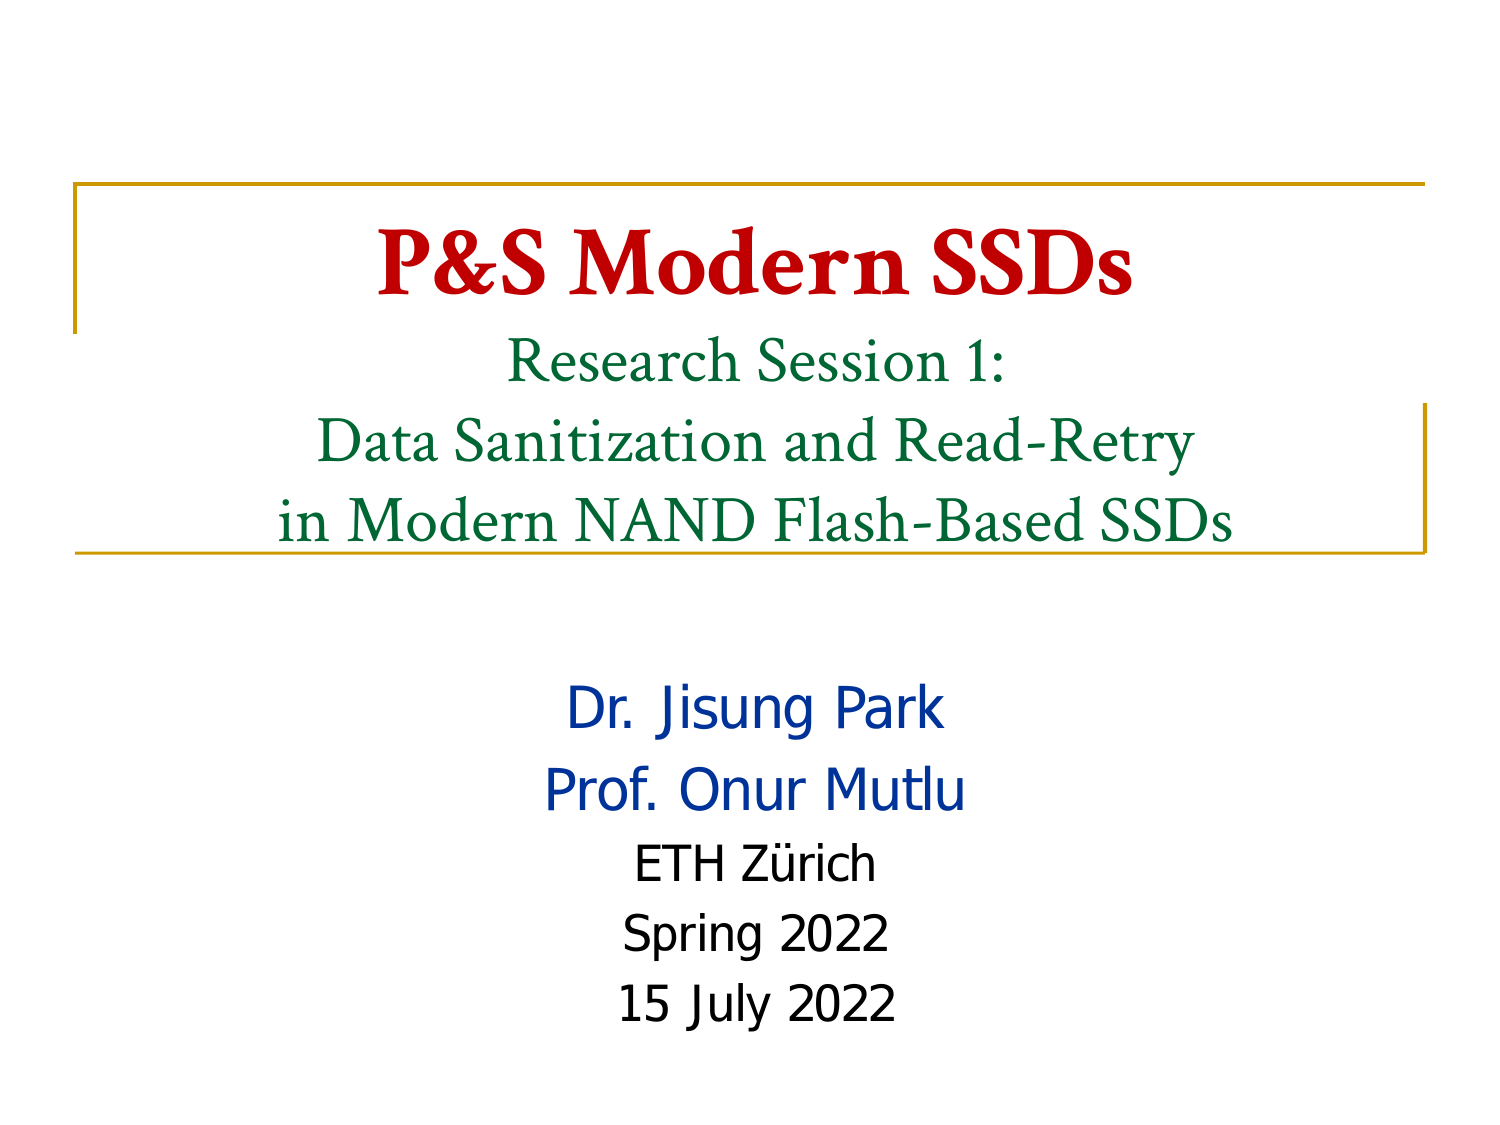

# P&S Modern SSDs Research Session 1: Data Sanitization and Read-Retry in Modern NAND Flash-Based SSDs
Dr. Jisung Park
Prof. Onur Mutlu
ETH Zürich
Spring 2022
15 July 2022